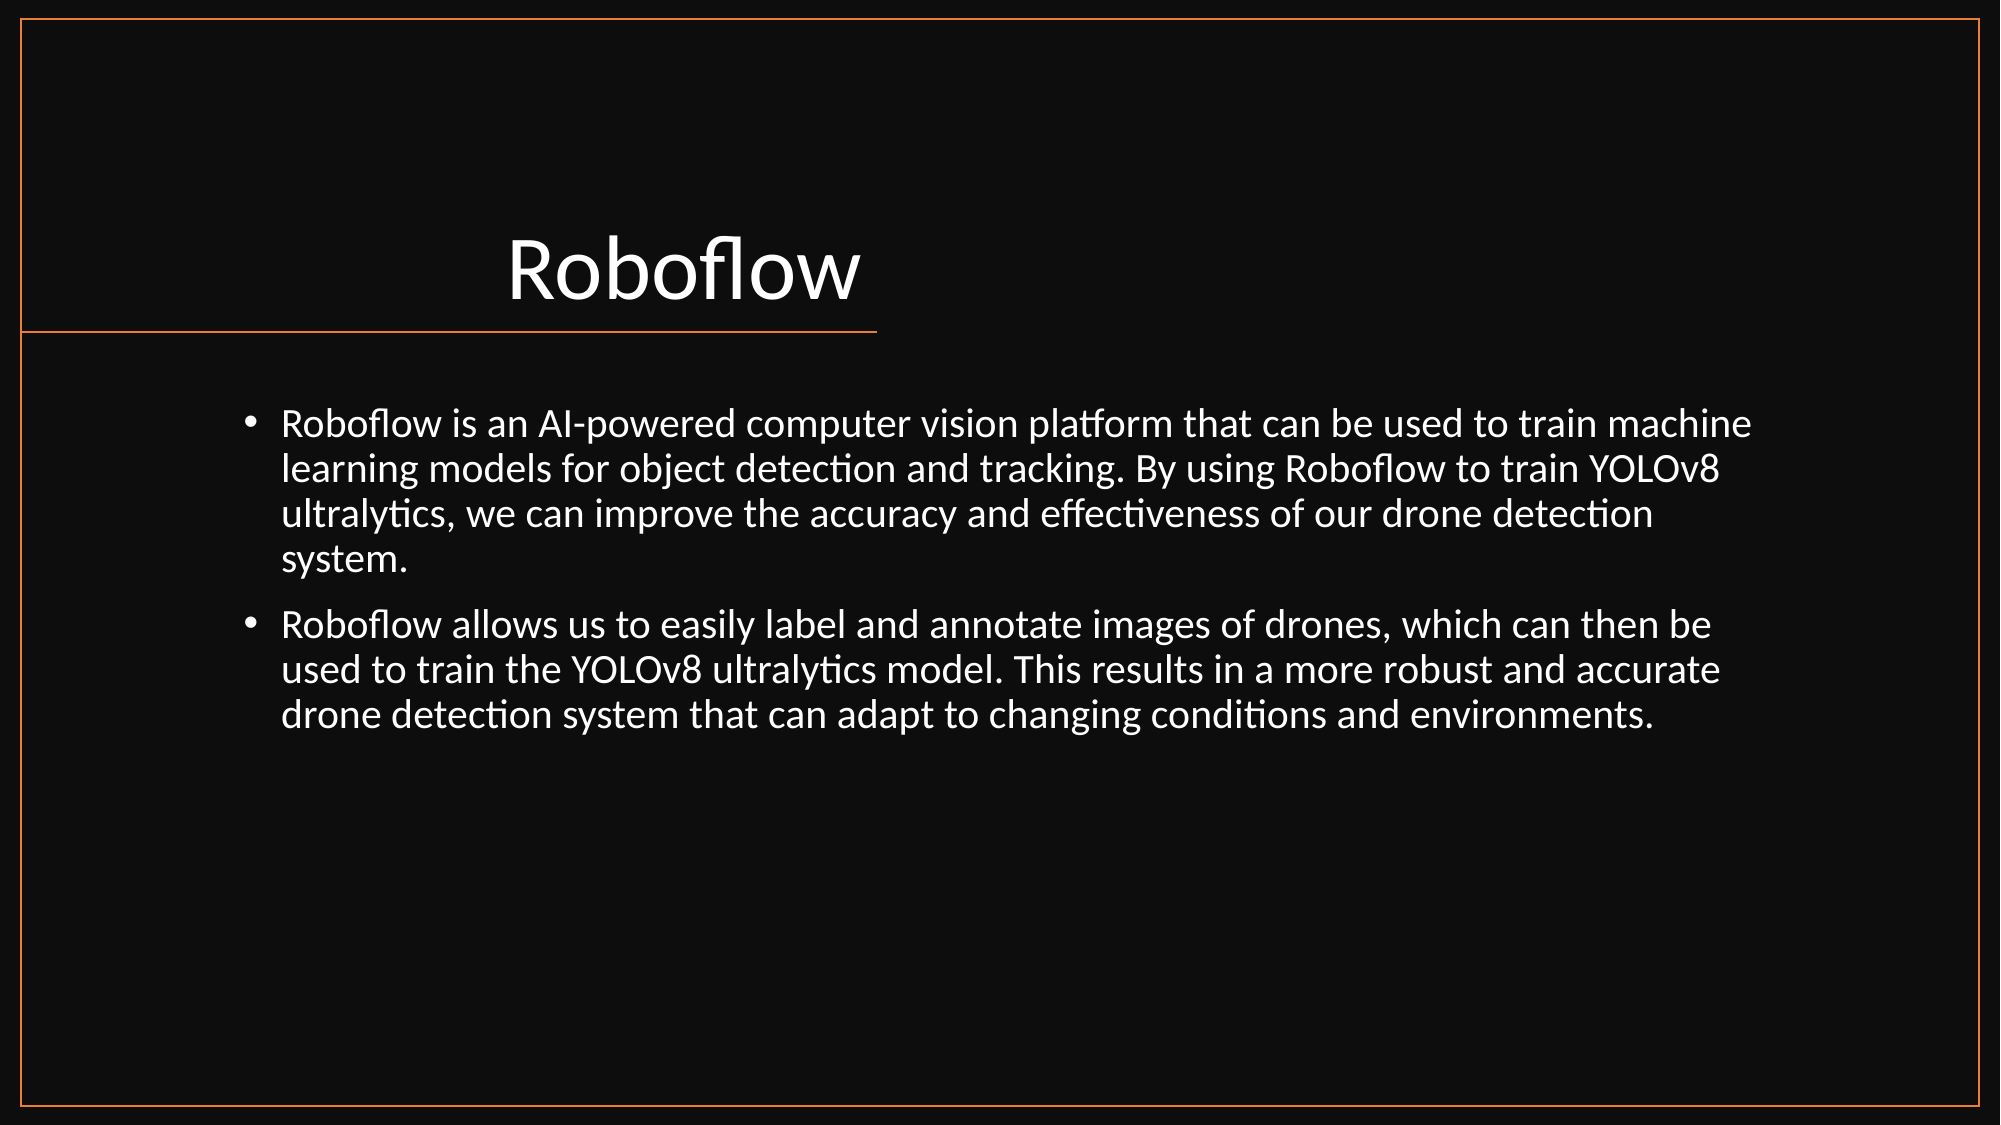

# Roboflow
Roboflow is an AI-powered computer vision platform that can be used to train machine learning models for object detection and tracking. By using Roboflow to train YOLOv8 ultralytics, we can improve the accuracy and effectiveness of our drone detection system.
Roboflow allows us to easily label and annotate images of drones, which can then be used to train the YOLOv8 ultralytics model. This results in a more robust and accurate drone detection system that can adapt to changing conditions and environments.